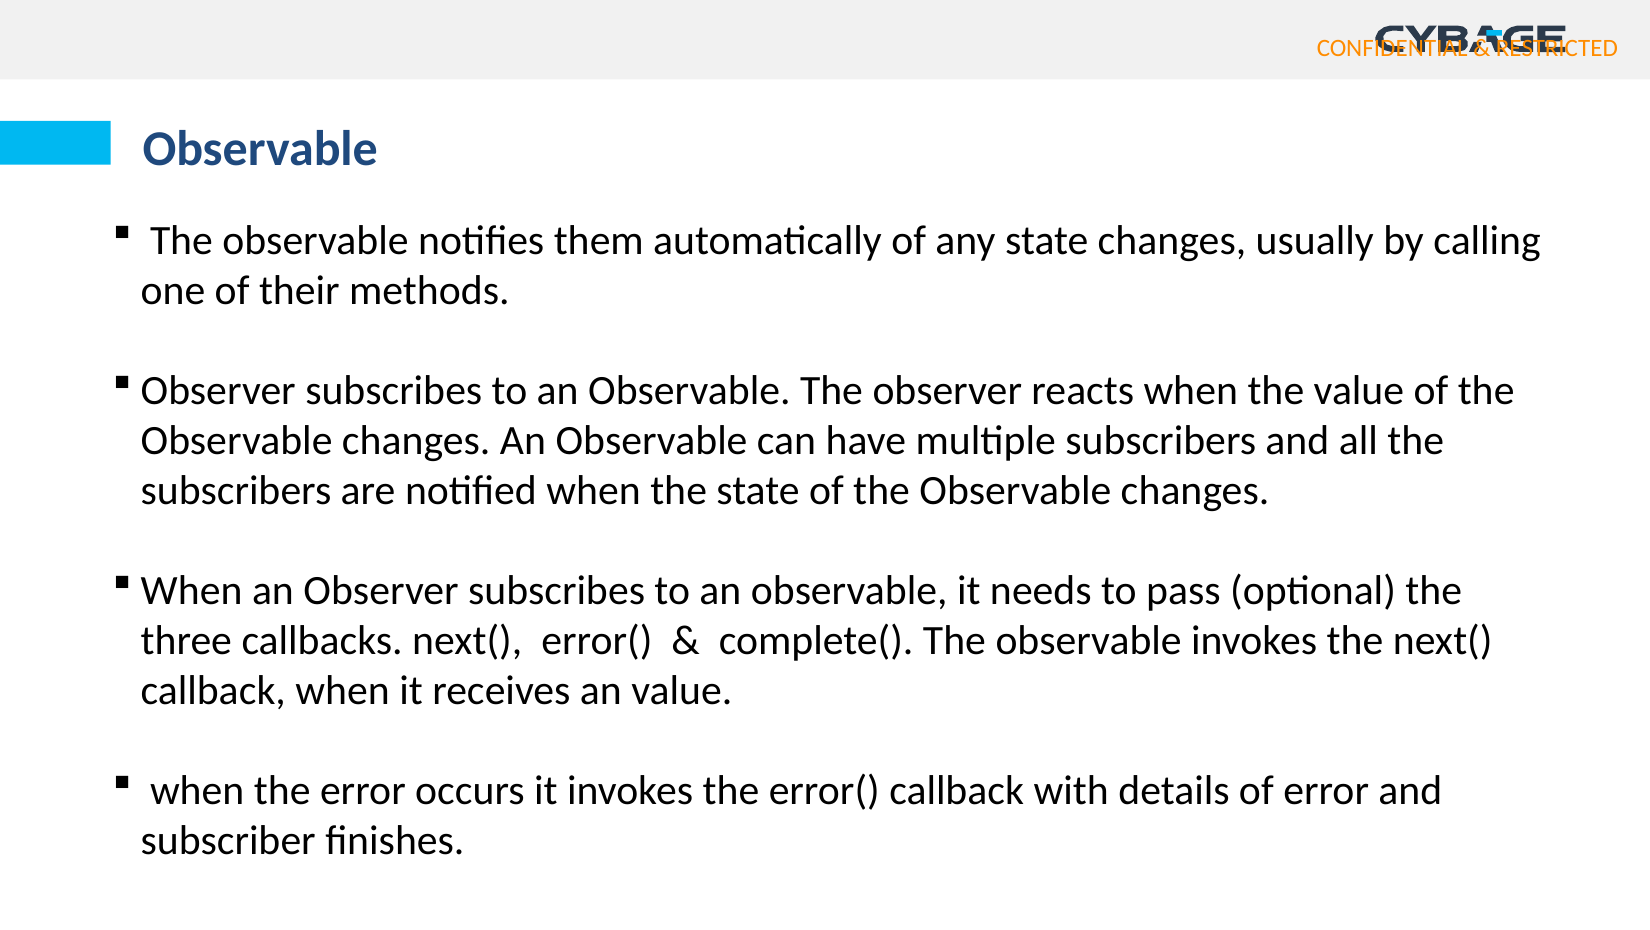

Observable

 The observable notifies them automatically of any state changes, usually by calling one of their methods.

Observer subscribes to an Observable. The observer reacts when the value of the Observable changes. An Observable can have multiple subscribers and all the subscribers are notified when the state of the Observable changes.

When an Observer subscribes to an observable, it needs to pass (optional) the three callbacks. next(),  error()  &  complete(). The observable invokes the next() callback, when it receives an value.

 when the error occurs it invokes the error() callback with details of error and subscriber finishes.